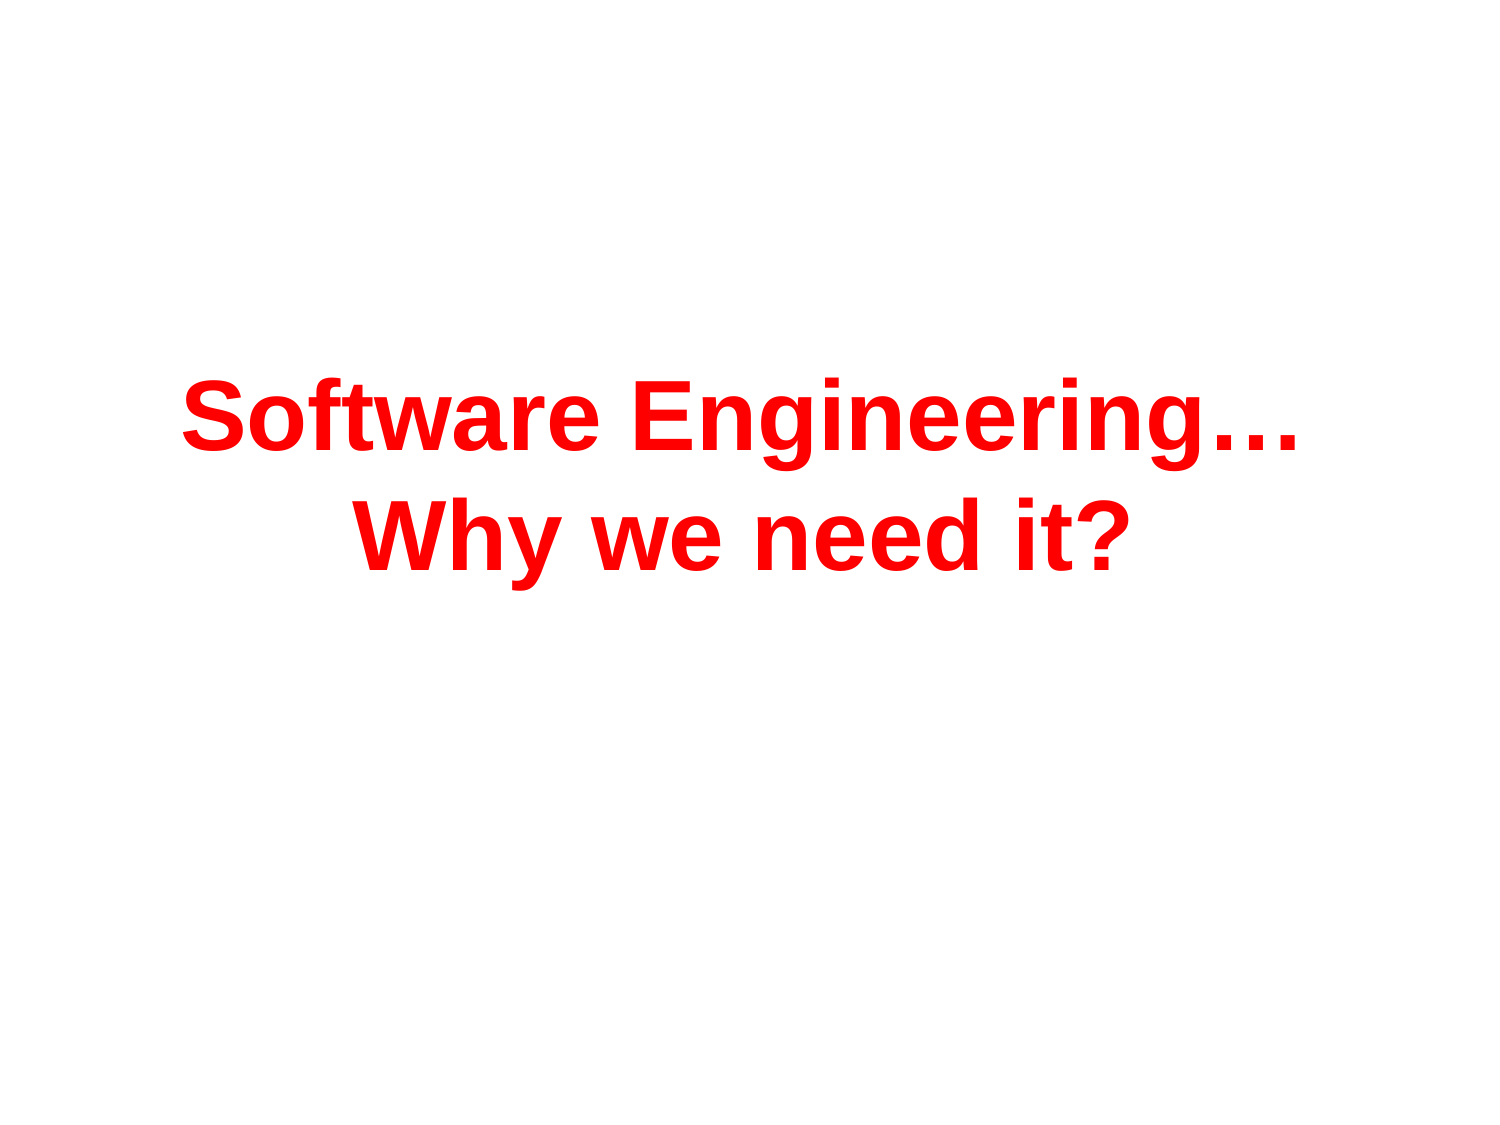

# Software Engineering… Why we need it?